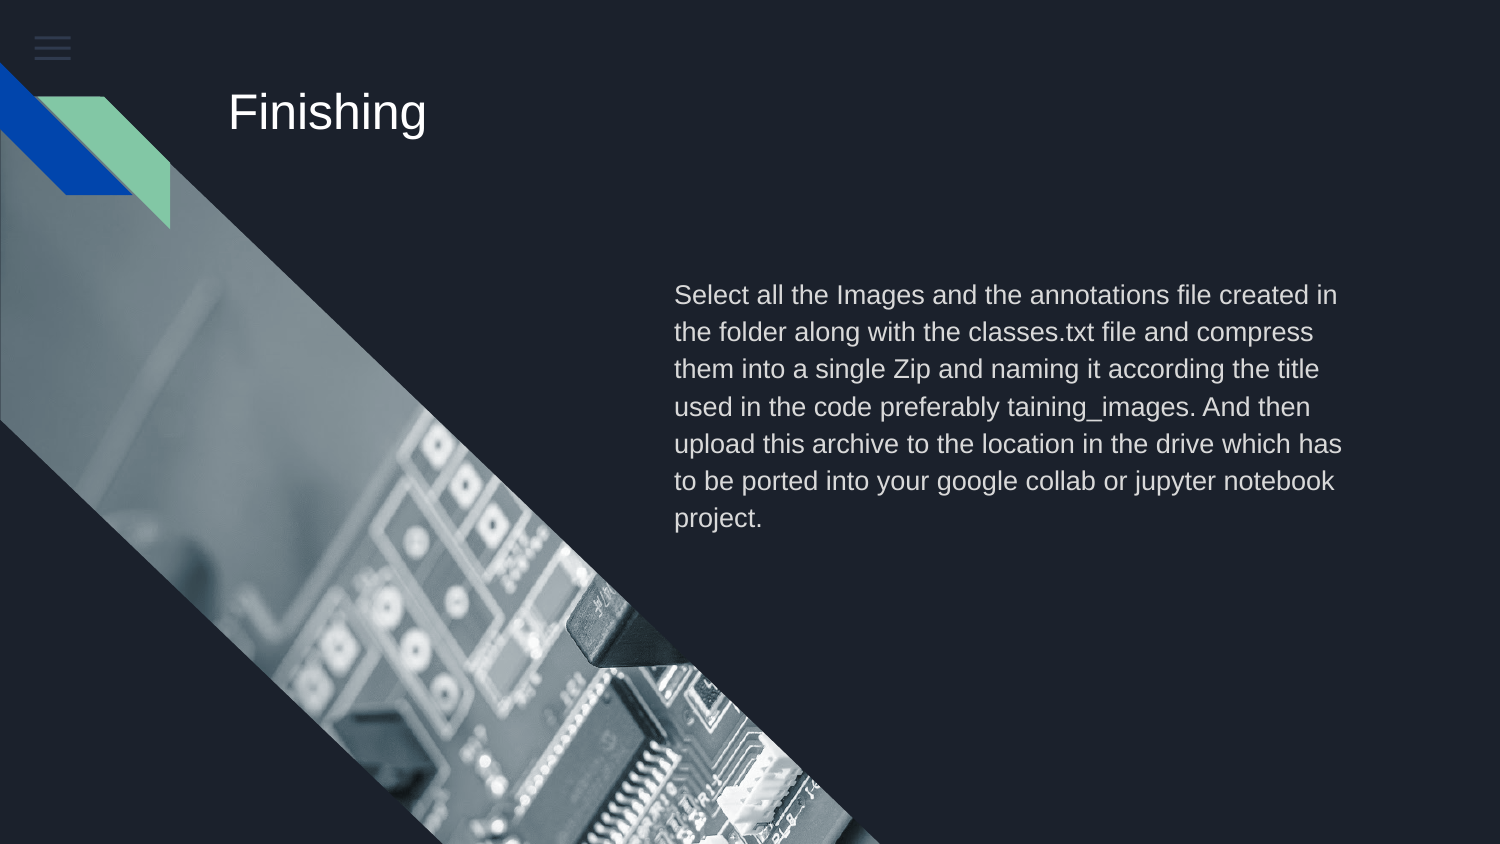

# Finishing
Select all the Images and the annotations file created in the folder along with the classes.txt file and compress them into a single Zip and naming it according the title used in the code preferably taining_images. And then upload this archive to the location in the drive which has to be ported into your google collab or jupyter notebook project.